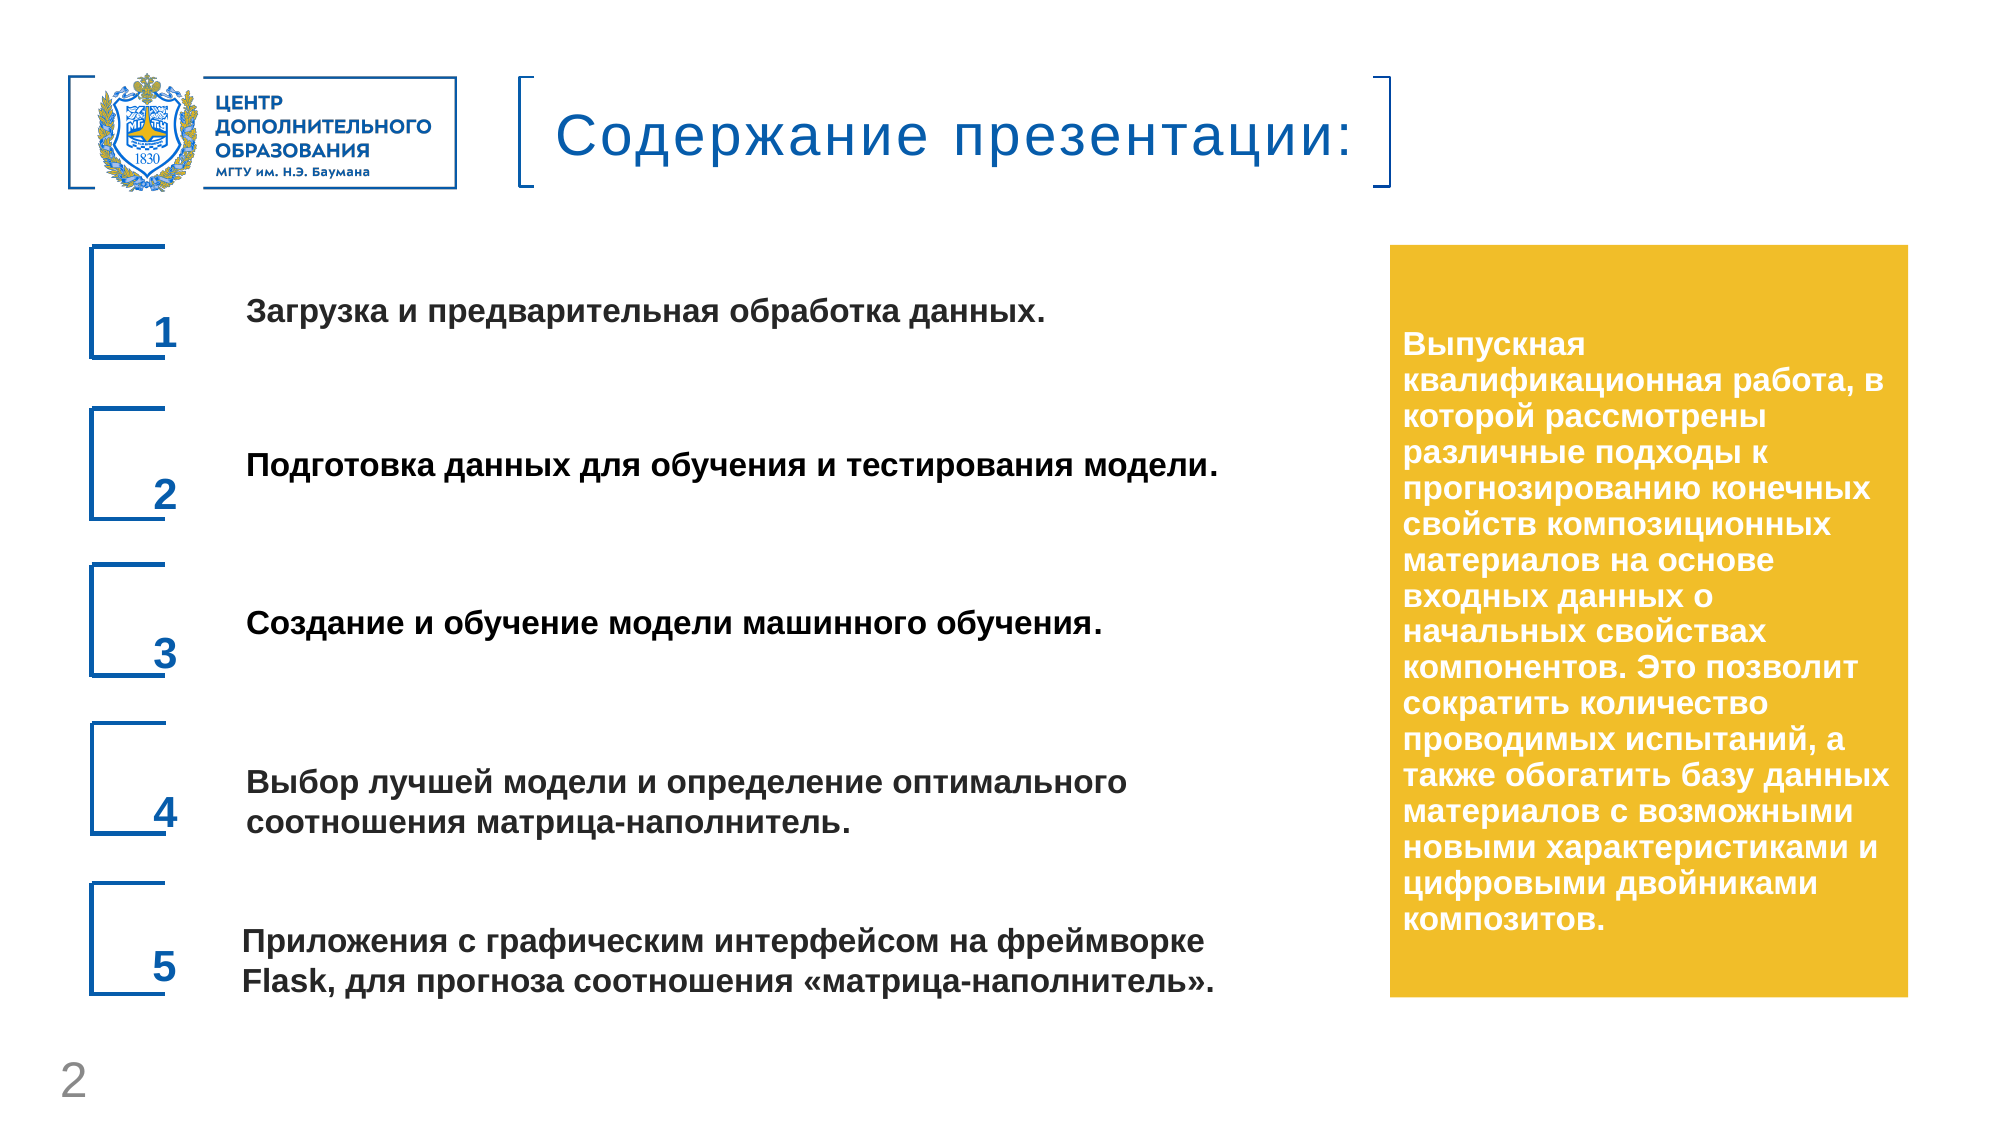

Содержание презентации:

Выпускная квалификационная работа, в которой рассмотрены различные подходы к прогнозированию конечных свойств композиционных материалов на основе входных данных о начальных свойствах компонентов. Это позволит сократить количество проводимых испытаний, а также обогатить базу данных материалов с возможными новыми характеристиками и цифровыми двойниками композитов.
Загрузка и предварительная обработка данных.
1
Подготовка данных для обучения и тестирования модели.
2
Создание и обучение модели машинного обучения.
3
Выбор лучшей модели и определение оптимального соотношения матрица-наполнитель.
4
Приложения с графическим интерфейсом на фреймворке Flask, для прогноза соотношения «матрица-наполнитель».
5
2